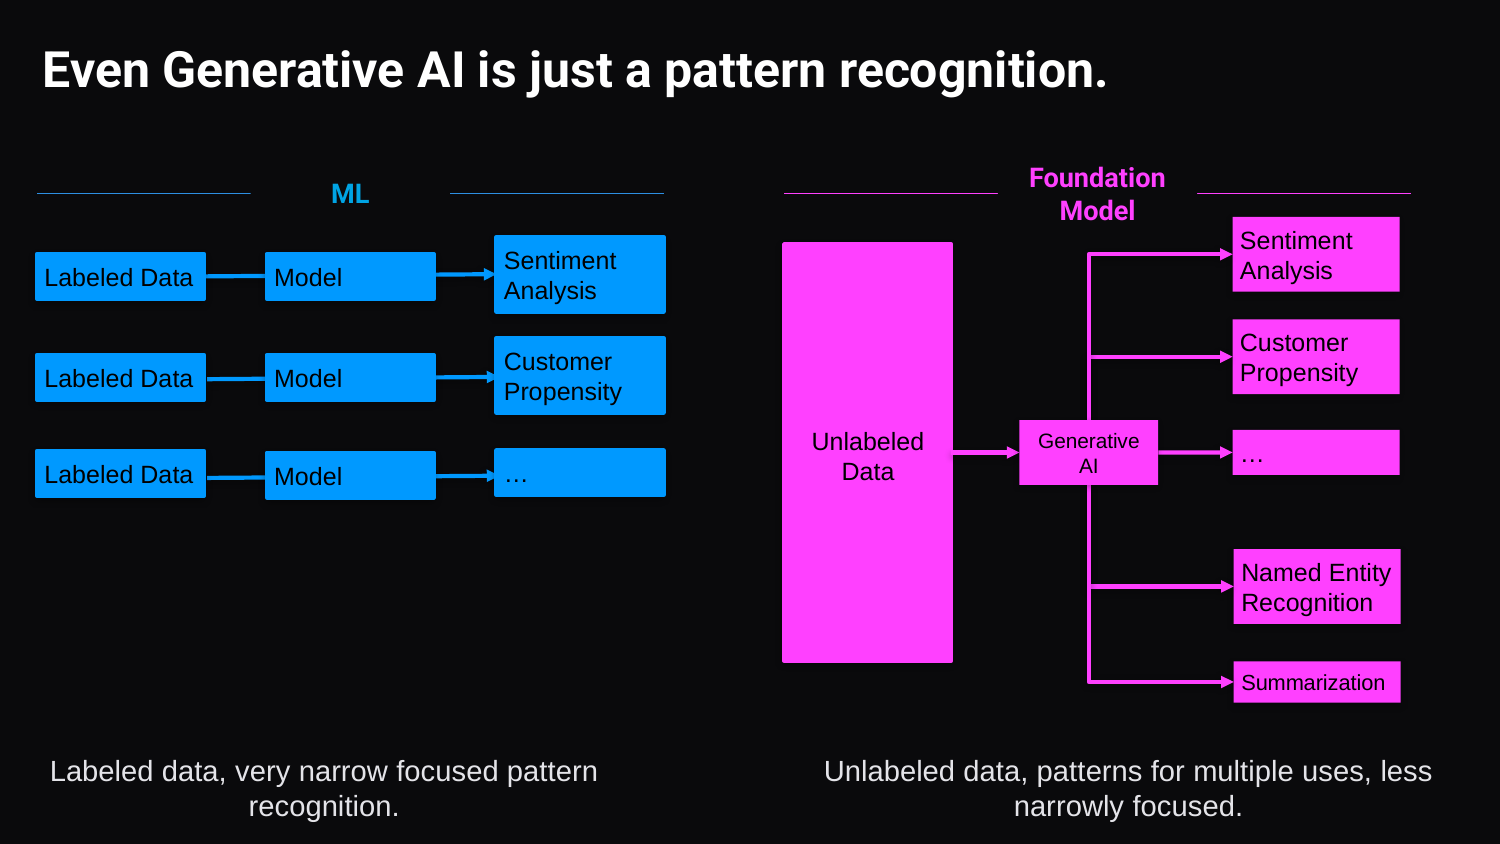

# Even Generative AI is just a pattern recognition.
Foundation Model

ML

Sentiment Analysis
Sentiment Analysis

Model
Labeled Data
Customer Propensity
Customer Propensity
Model
Labeled Data
Unlabeled Data
Generative AI
…
…
Labeled Data
Model
Named Entity Recognition
Summarization
Labeled data, very narrow focused pattern recognition.
Unlabeled data, patterns for multiple uses, less narrowly focused.